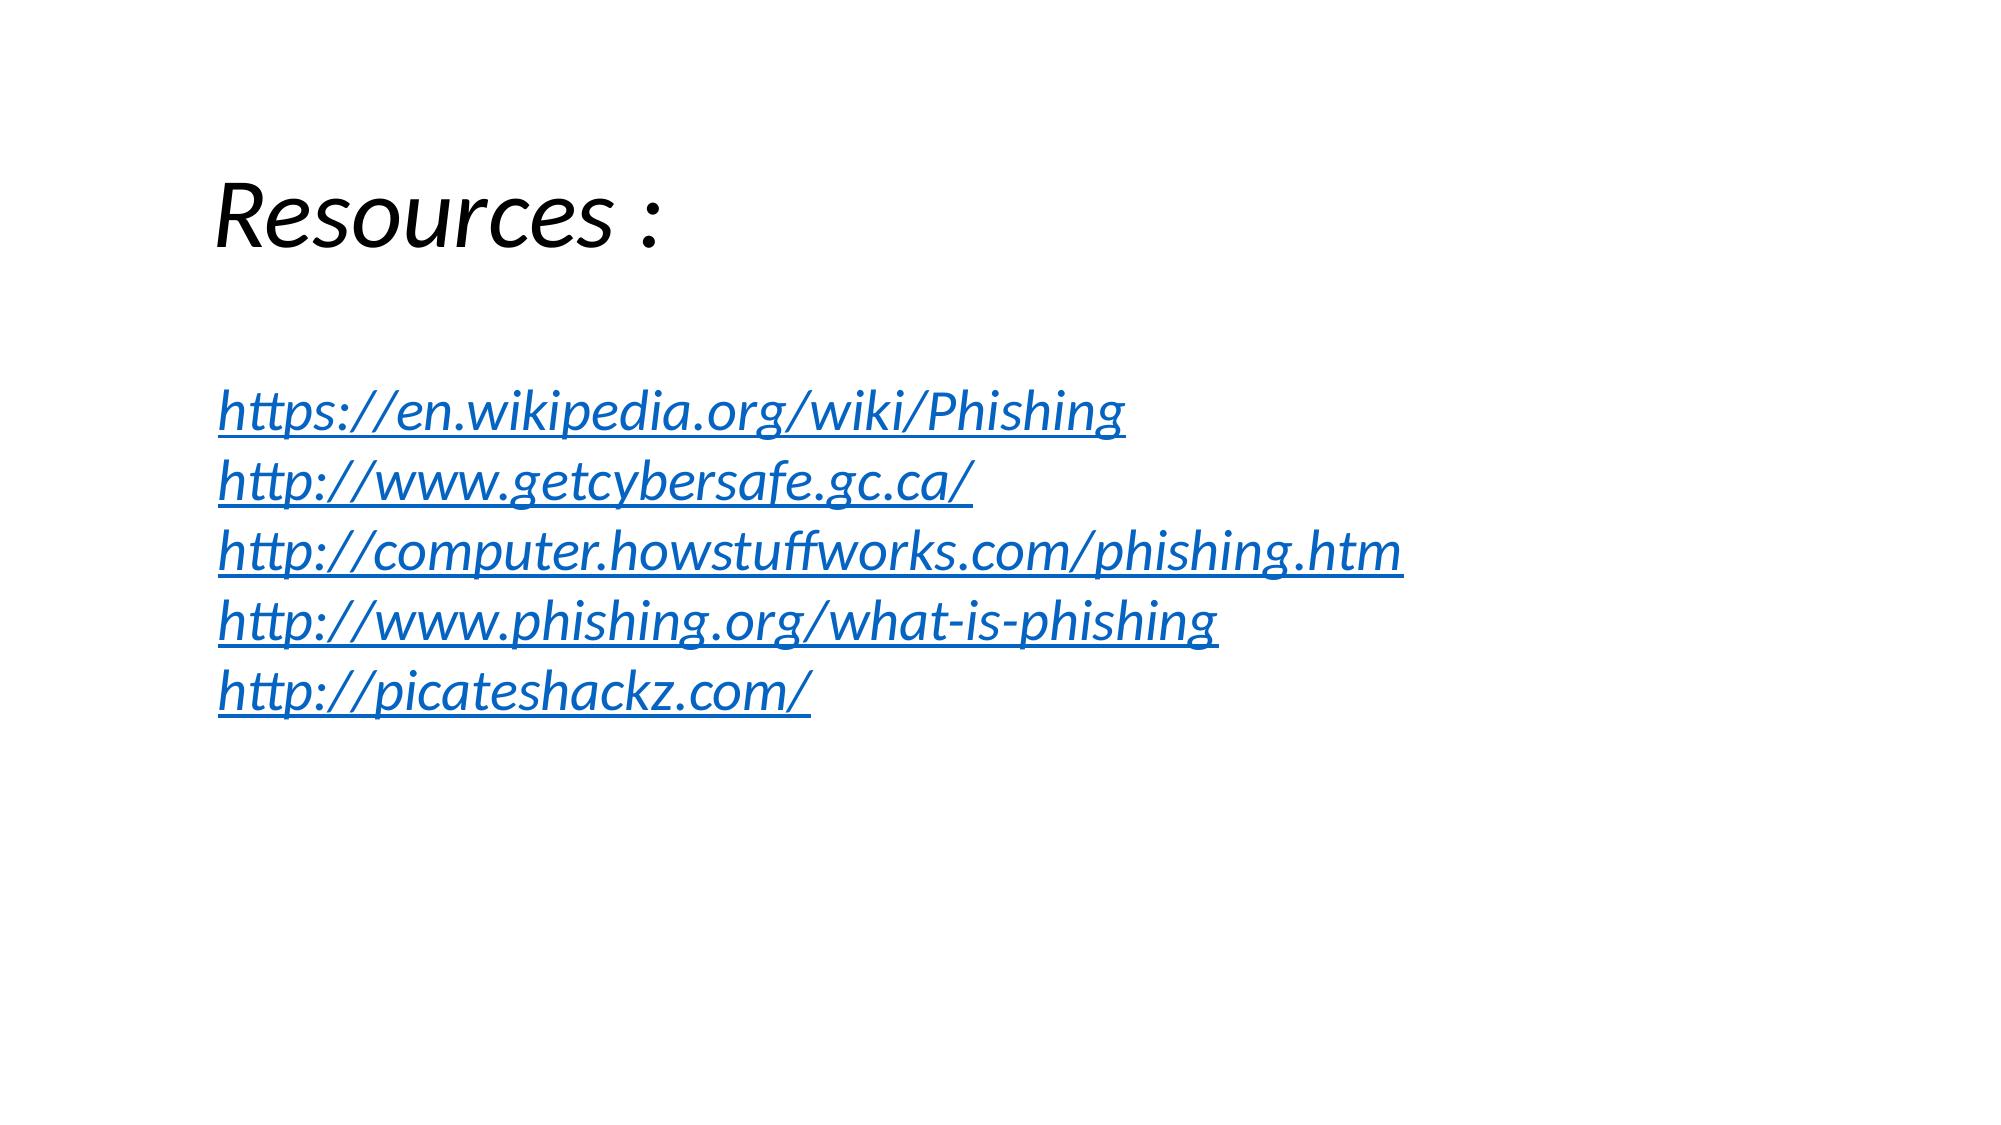

Resources :
https://en.wikipedia.org/wiki/Phishing
http://www.getcybersafe.gc.ca/
http://computer.howstuffworks.com/phishing.htm
http://www.phishing.org/what-is-phishing
http://picateshackz.com/